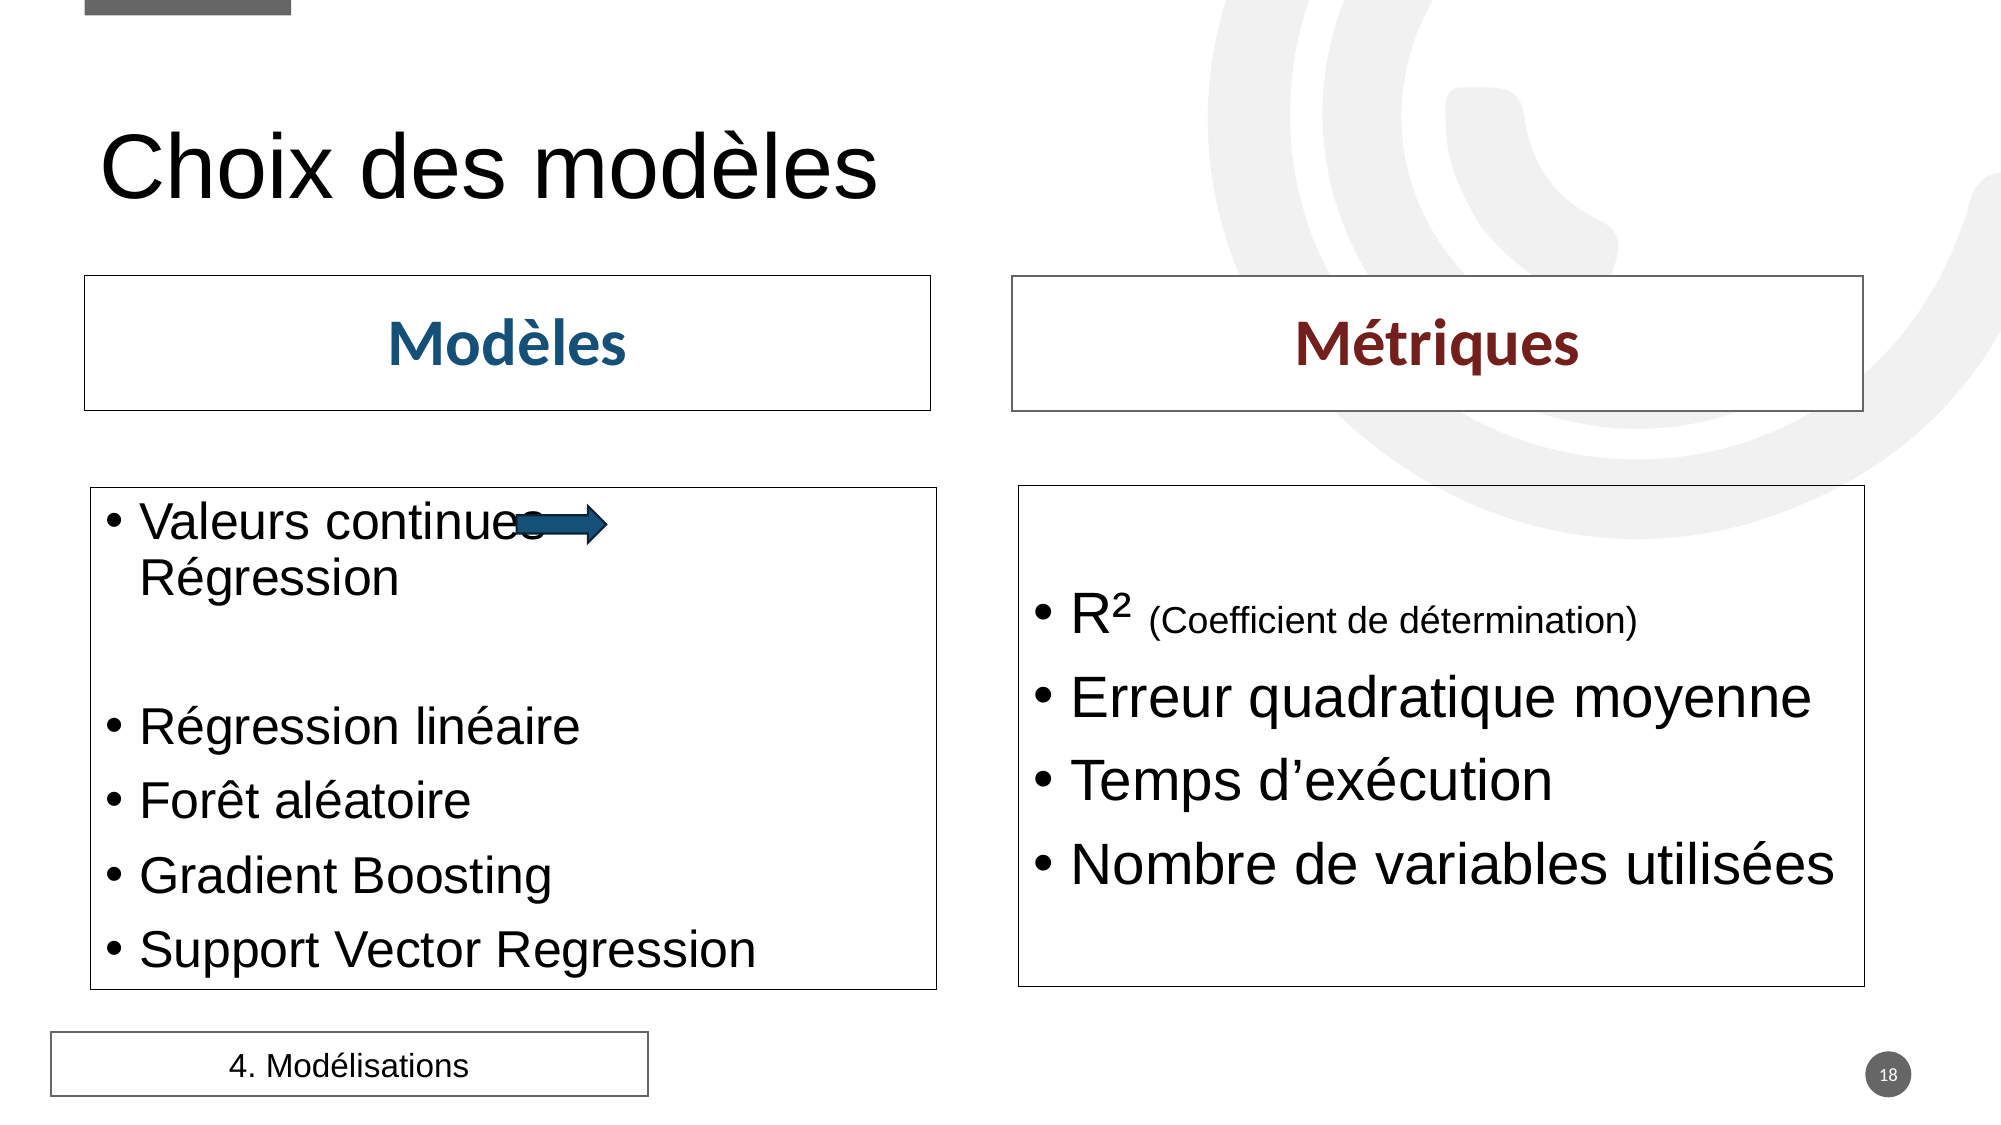

# Choix des modèles
Modèles
Métriques

R² (Coefficient de détermination)
Erreur quadratique moyenne
Temps d’exécution
Nombre de variables utilisées
Valeurs continues           Régression

Régression linéaire
Forêt aléatoire
Gradient Boosting
Support Vector Regression

4. Modélisations
18